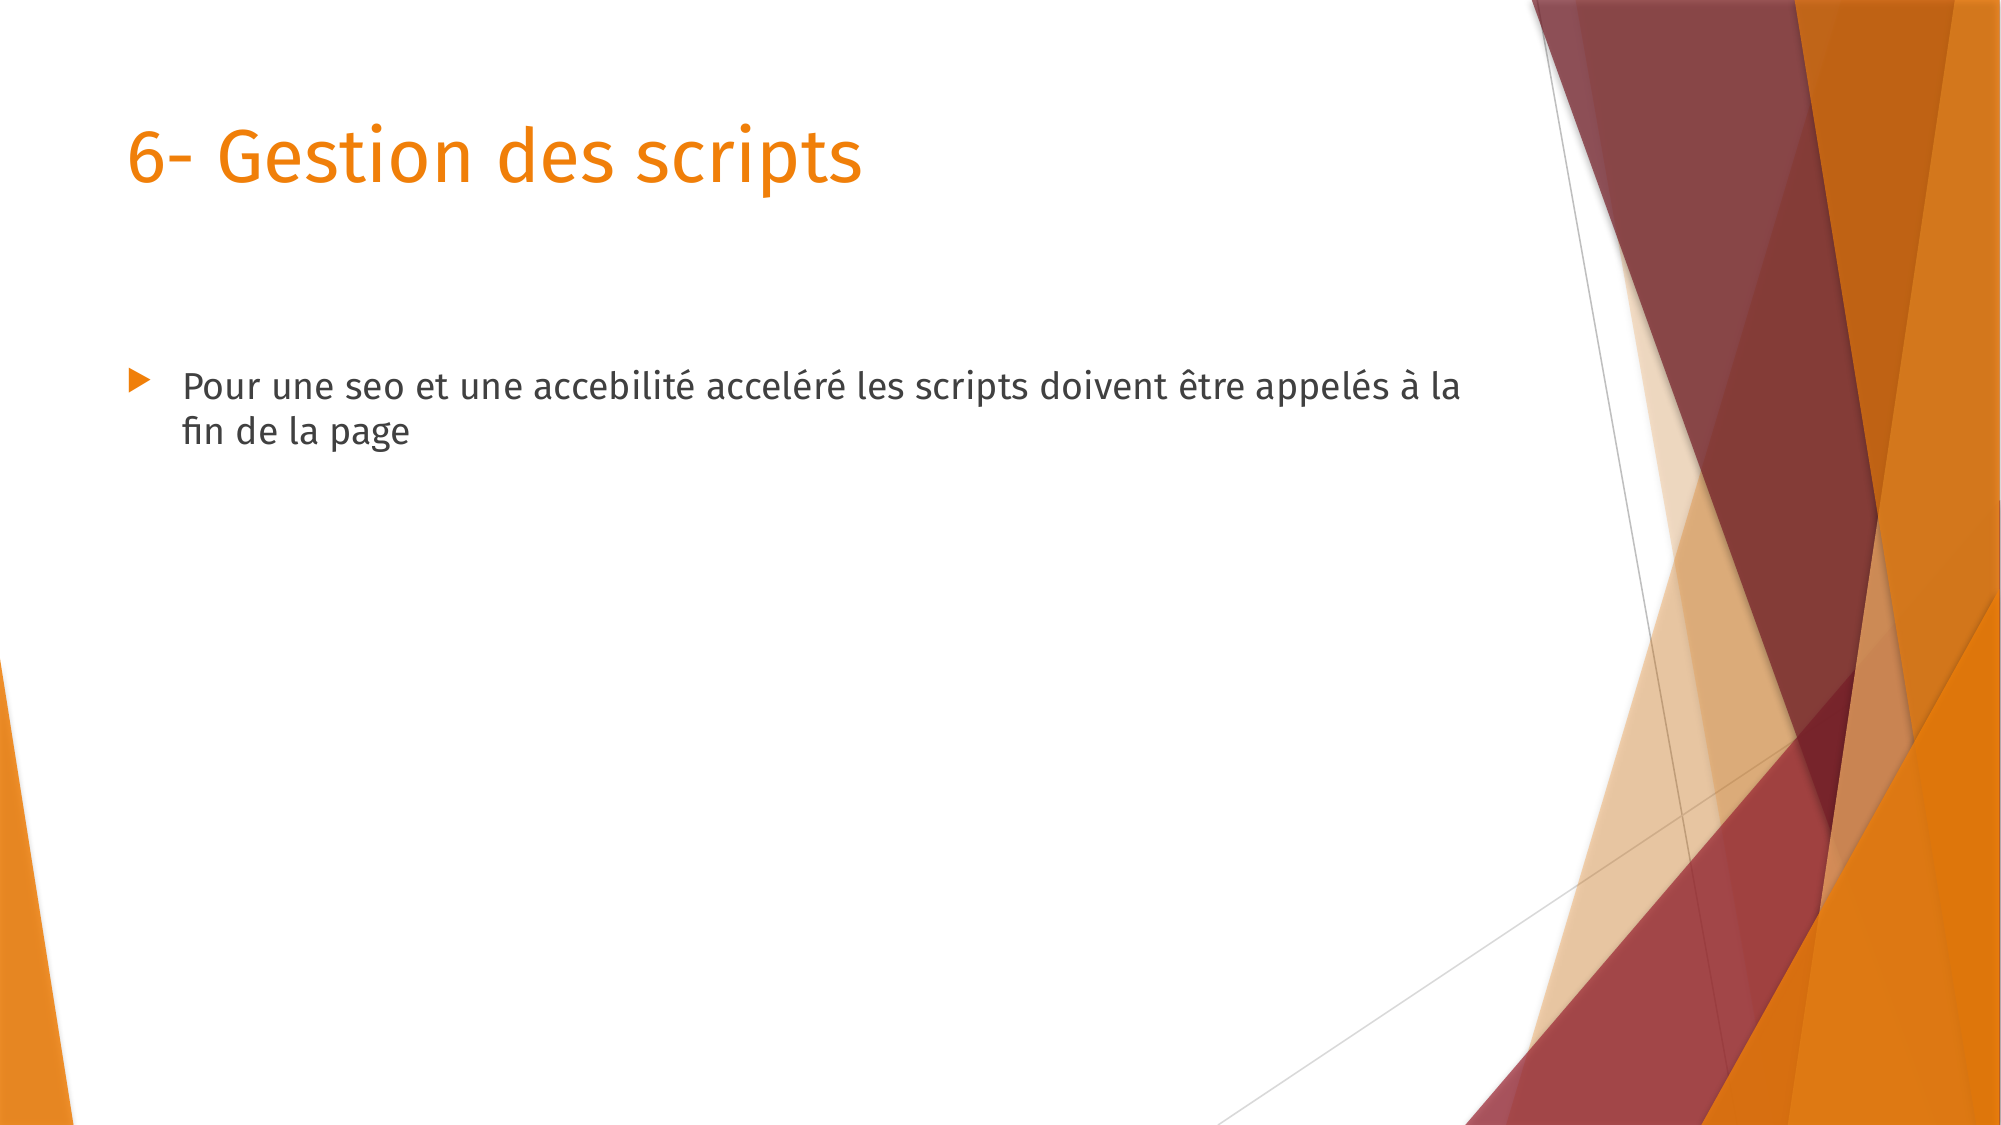

# 6- Gestion des scripts
Pour une seo et une accebilité acceléré les scripts doivent être appelés à la fin de la page